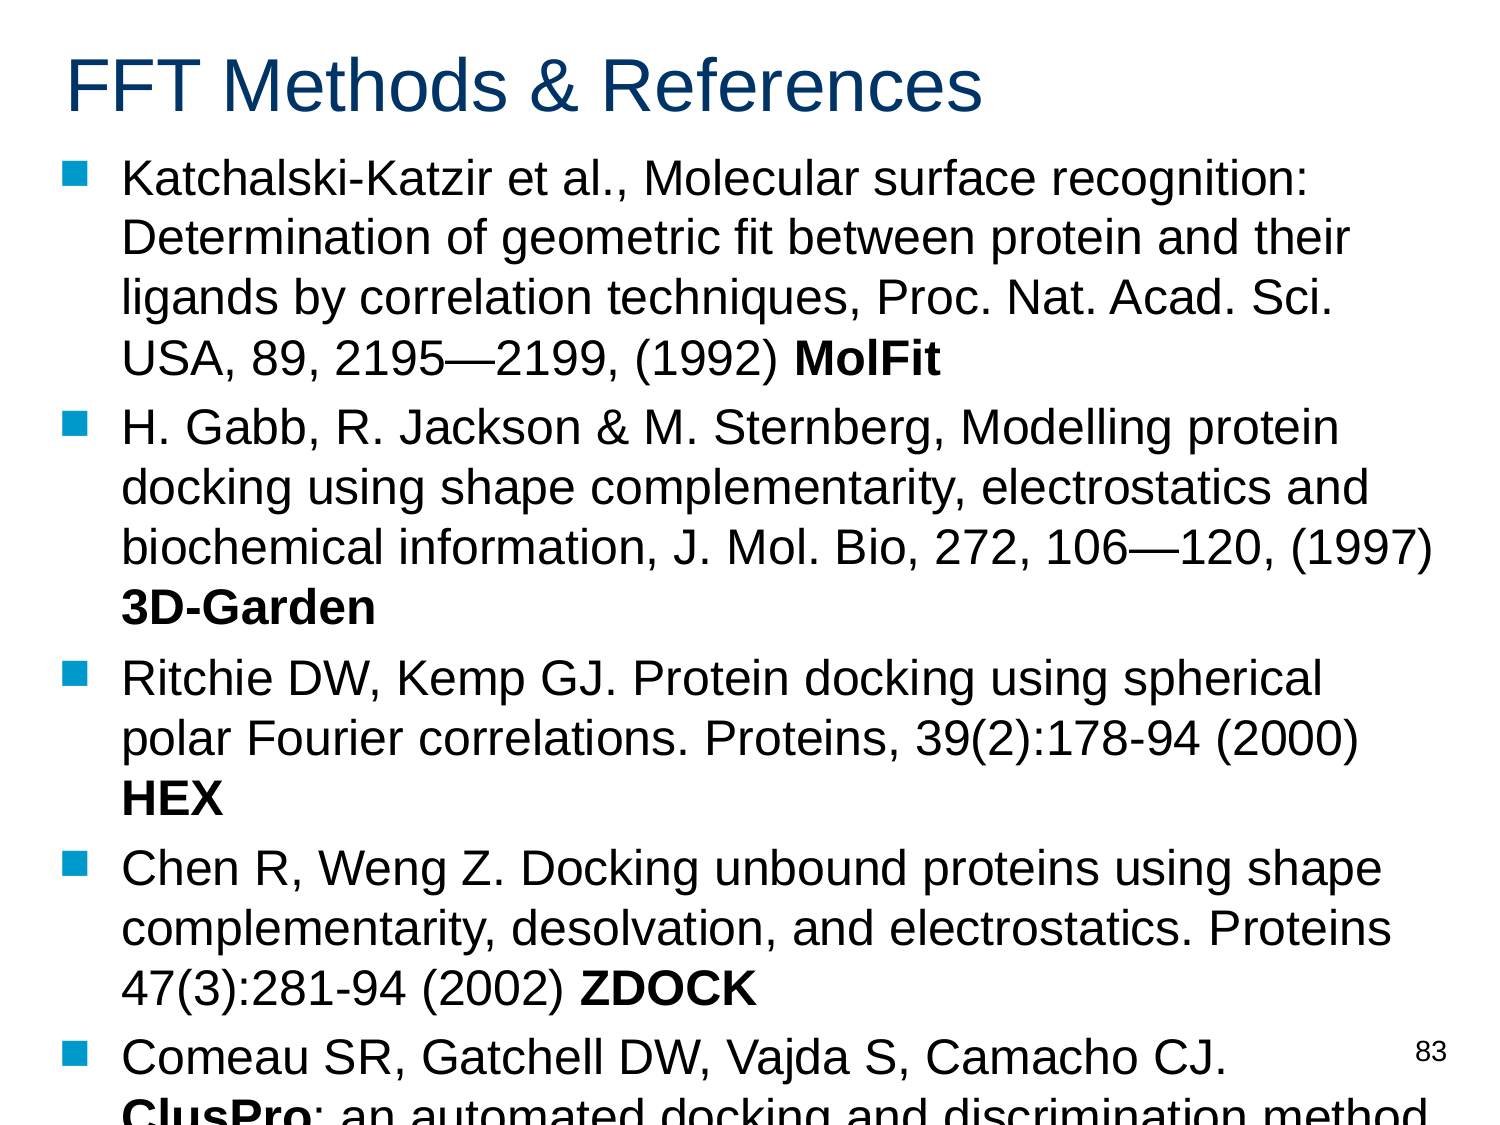

# FFT Methods & References
Katchalski-Katzir et al., Molecular surface recognition: Determination of geometric fit between protein and their ligands by correlation techniques, Proc. Nat. Acad. Sci. USA, 89, 2195—2199, (1992) MolFit
H. Gabb, R. Jackson & M. Sternberg, Modelling protein docking using shape complementarity, electrostatics and biochemical information, J. Mol. Bio, 272, 106—120, (1997) 3D-Garden
Ritchie DW, Kemp GJ. Protein docking using spherical polar Fourier correlations. Proteins, 39(2):178-94 (2000) HEX
Chen R, Weng Z. Docking unbound proteins using shape complementarity, desolvation, and electrostatics. Proteins 47(3):281-94 (2002) ZDOCK
Comeau SR, Gatchell DW, Vajda S, Camacho CJ. ClusPro: an automated docking and discrimination method for the prediction of protein complexes. Bioinformatics. 20(1):45-50 (2004).
83